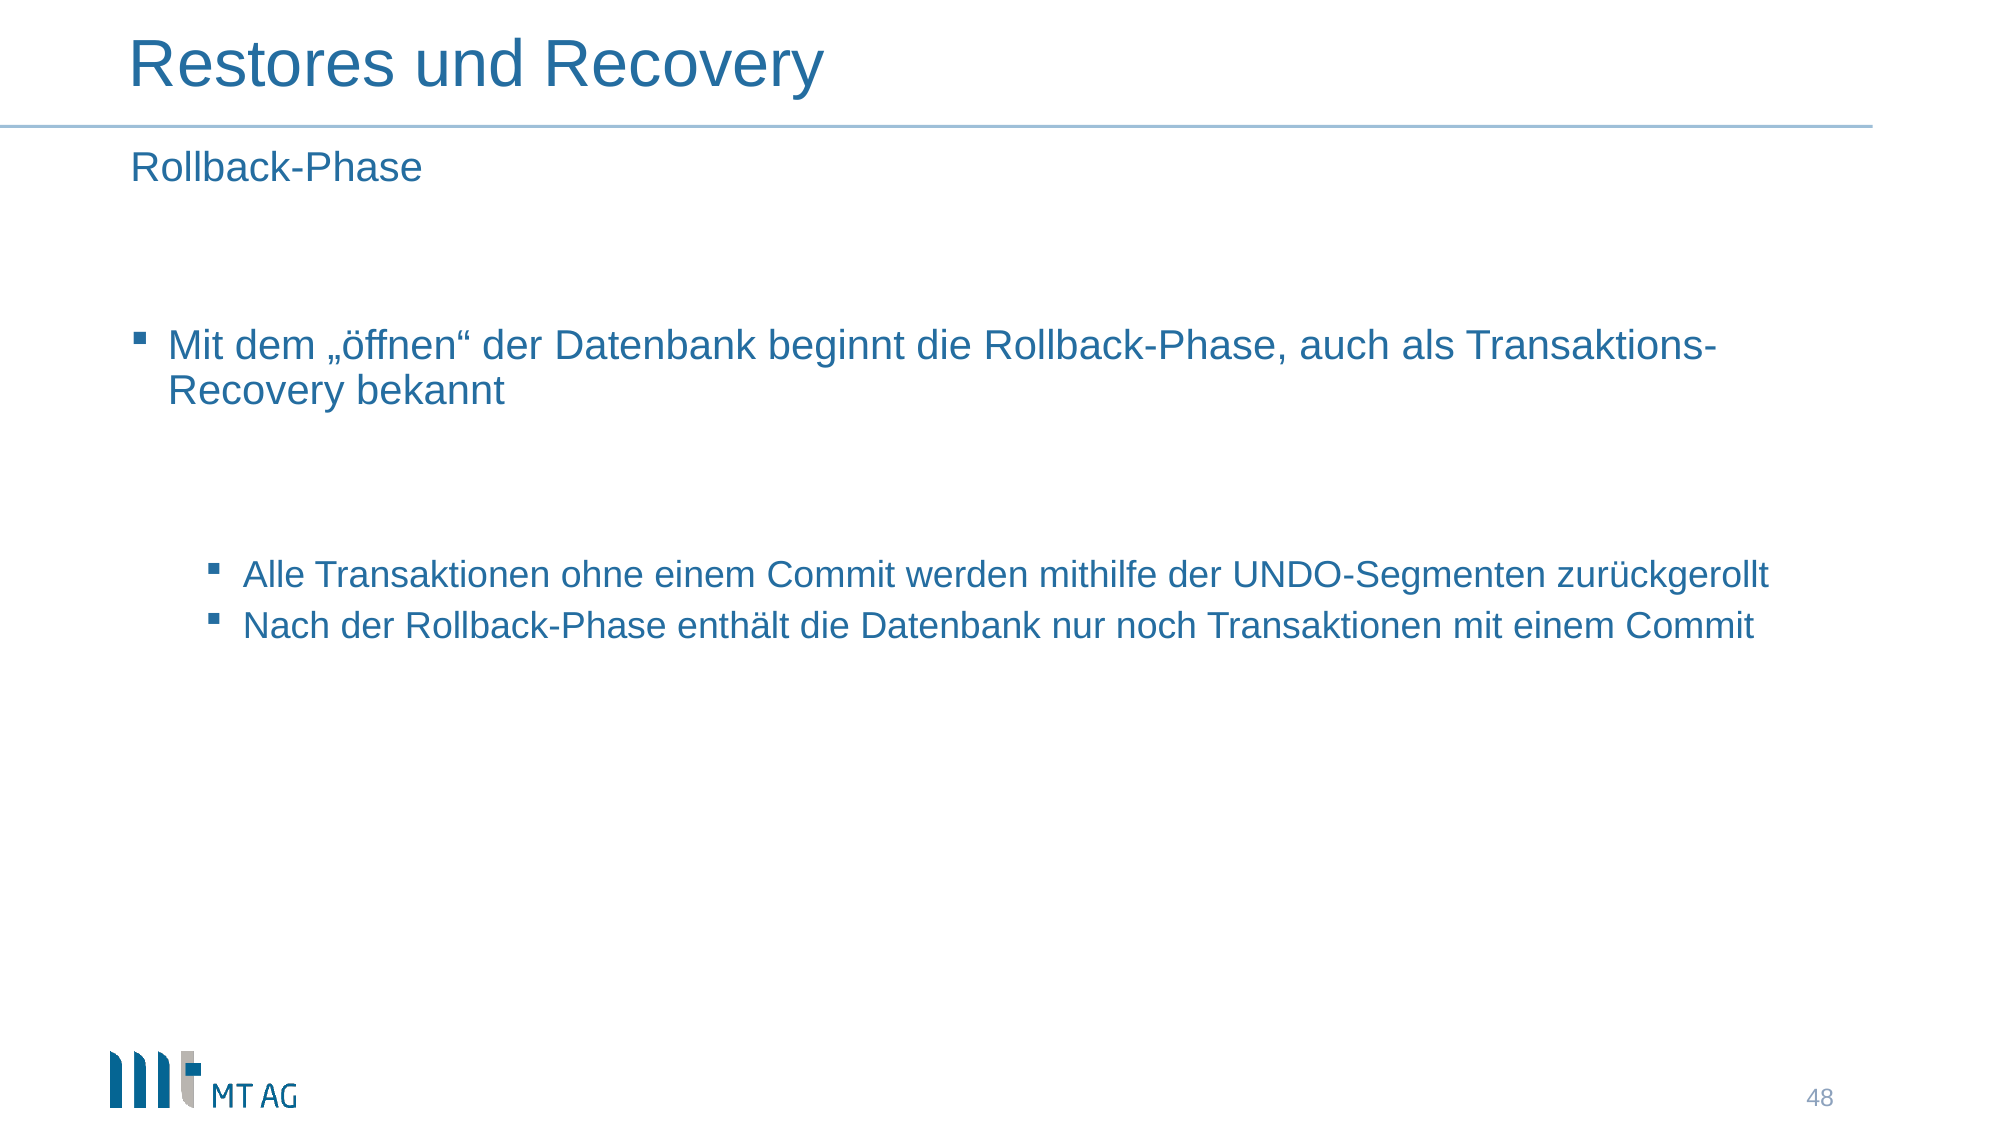

# Restores und Recovery
Rollback-Phase

Mit dem „öffnen“ der Datenbank beginnt die Rollback-Phase, auch als Transaktions-Recovery bekannt

Alle Transaktionen ohne einem Commit werden mithilfe der UNDO-Segmenten zurückgerollt
Nach der Rollback-Phase enthält die Datenbank nur noch Transaktionen mit einem Commit

48